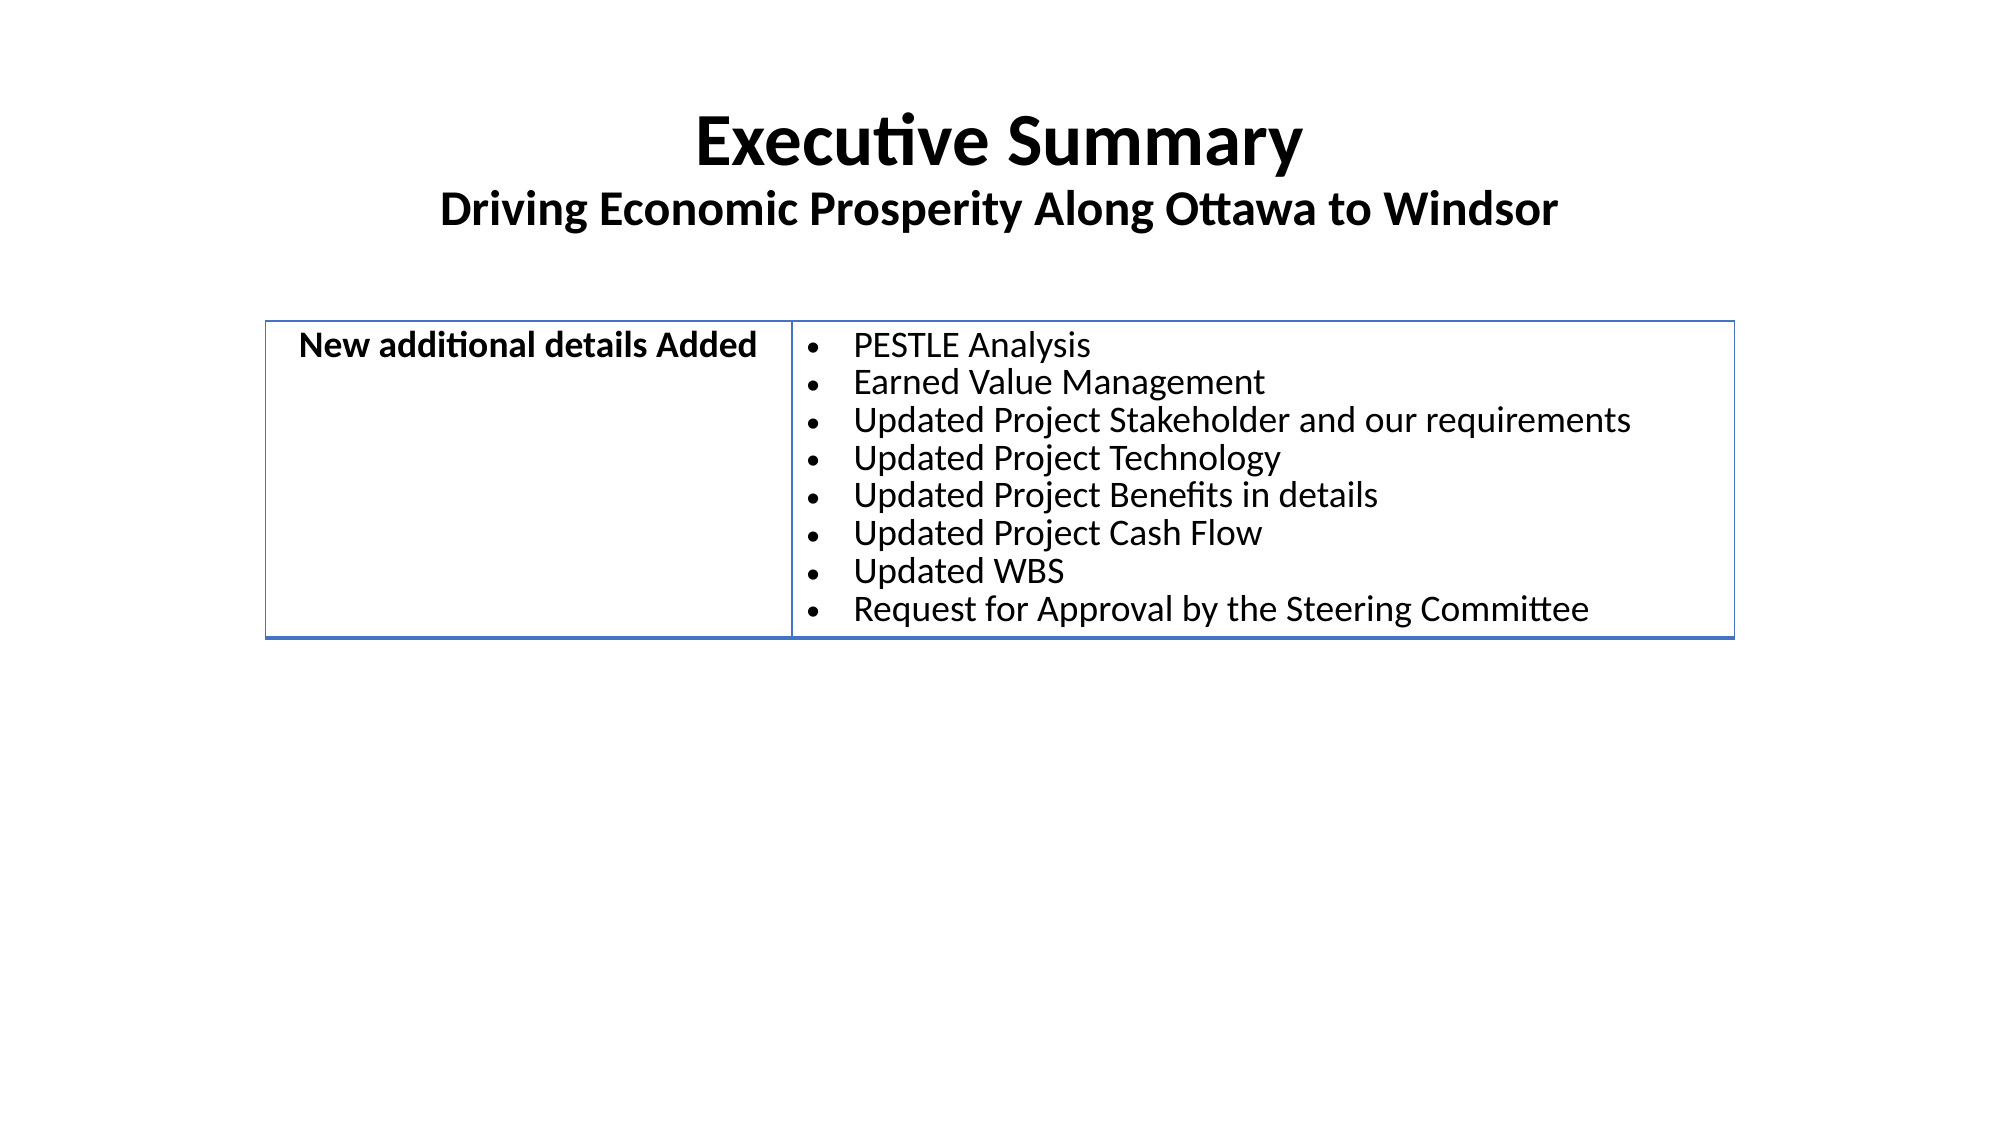

Executive Summary
Driving Economic Prosperity Along Ottawa to Windsor
| New additional details Added | PESTLE Analysis Earned Value Management Updated Project Stakeholder and our requirements Updated Project Technology Updated Project Benefits in details Updated Project Cash Flow Updated WBS Request for Approval by the Steering Committee |
| --- | --- |